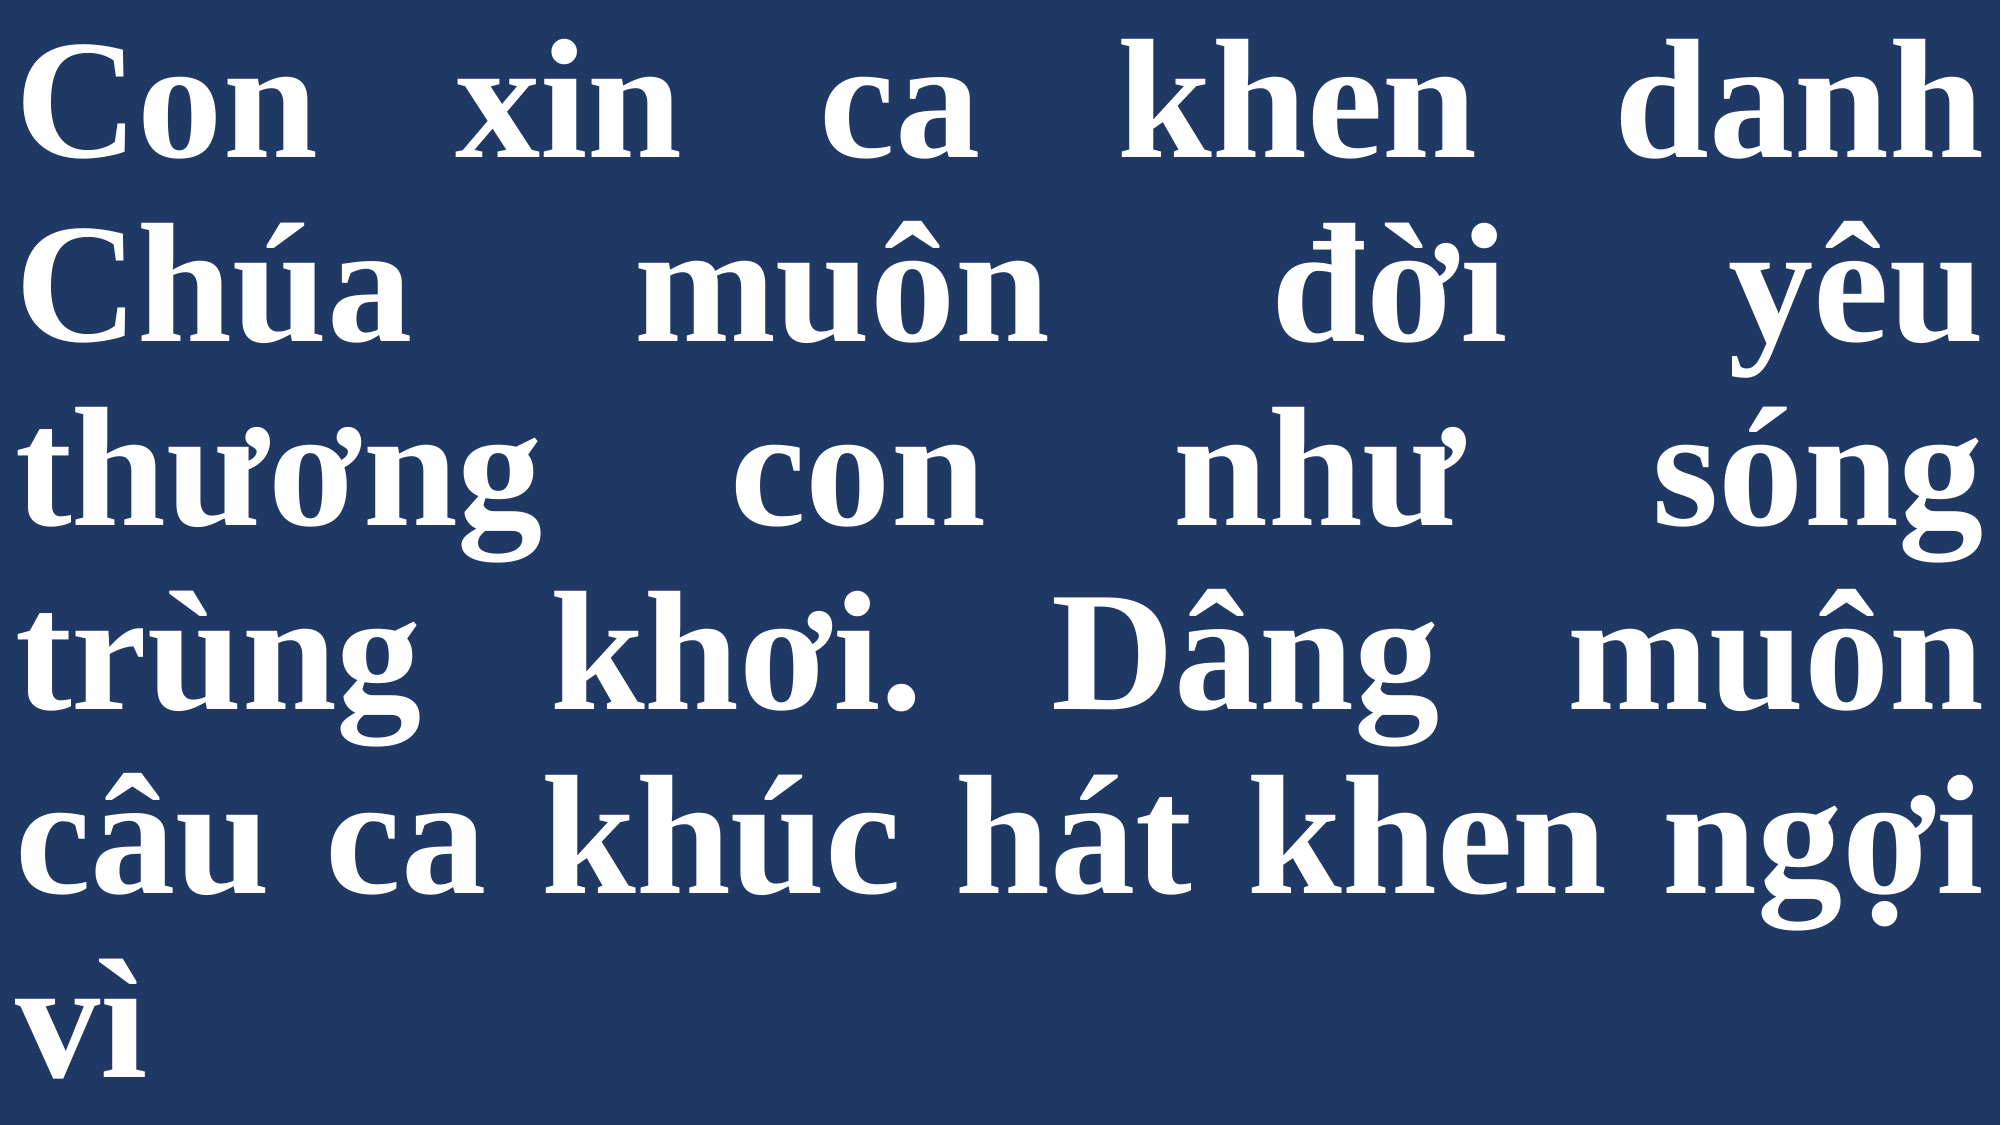

# Con xin ca khen danh Chúa muôn đời yêu thương con như sóng trùng khơi. Dâng muôn câu ca khúc hát khen ngợi vì